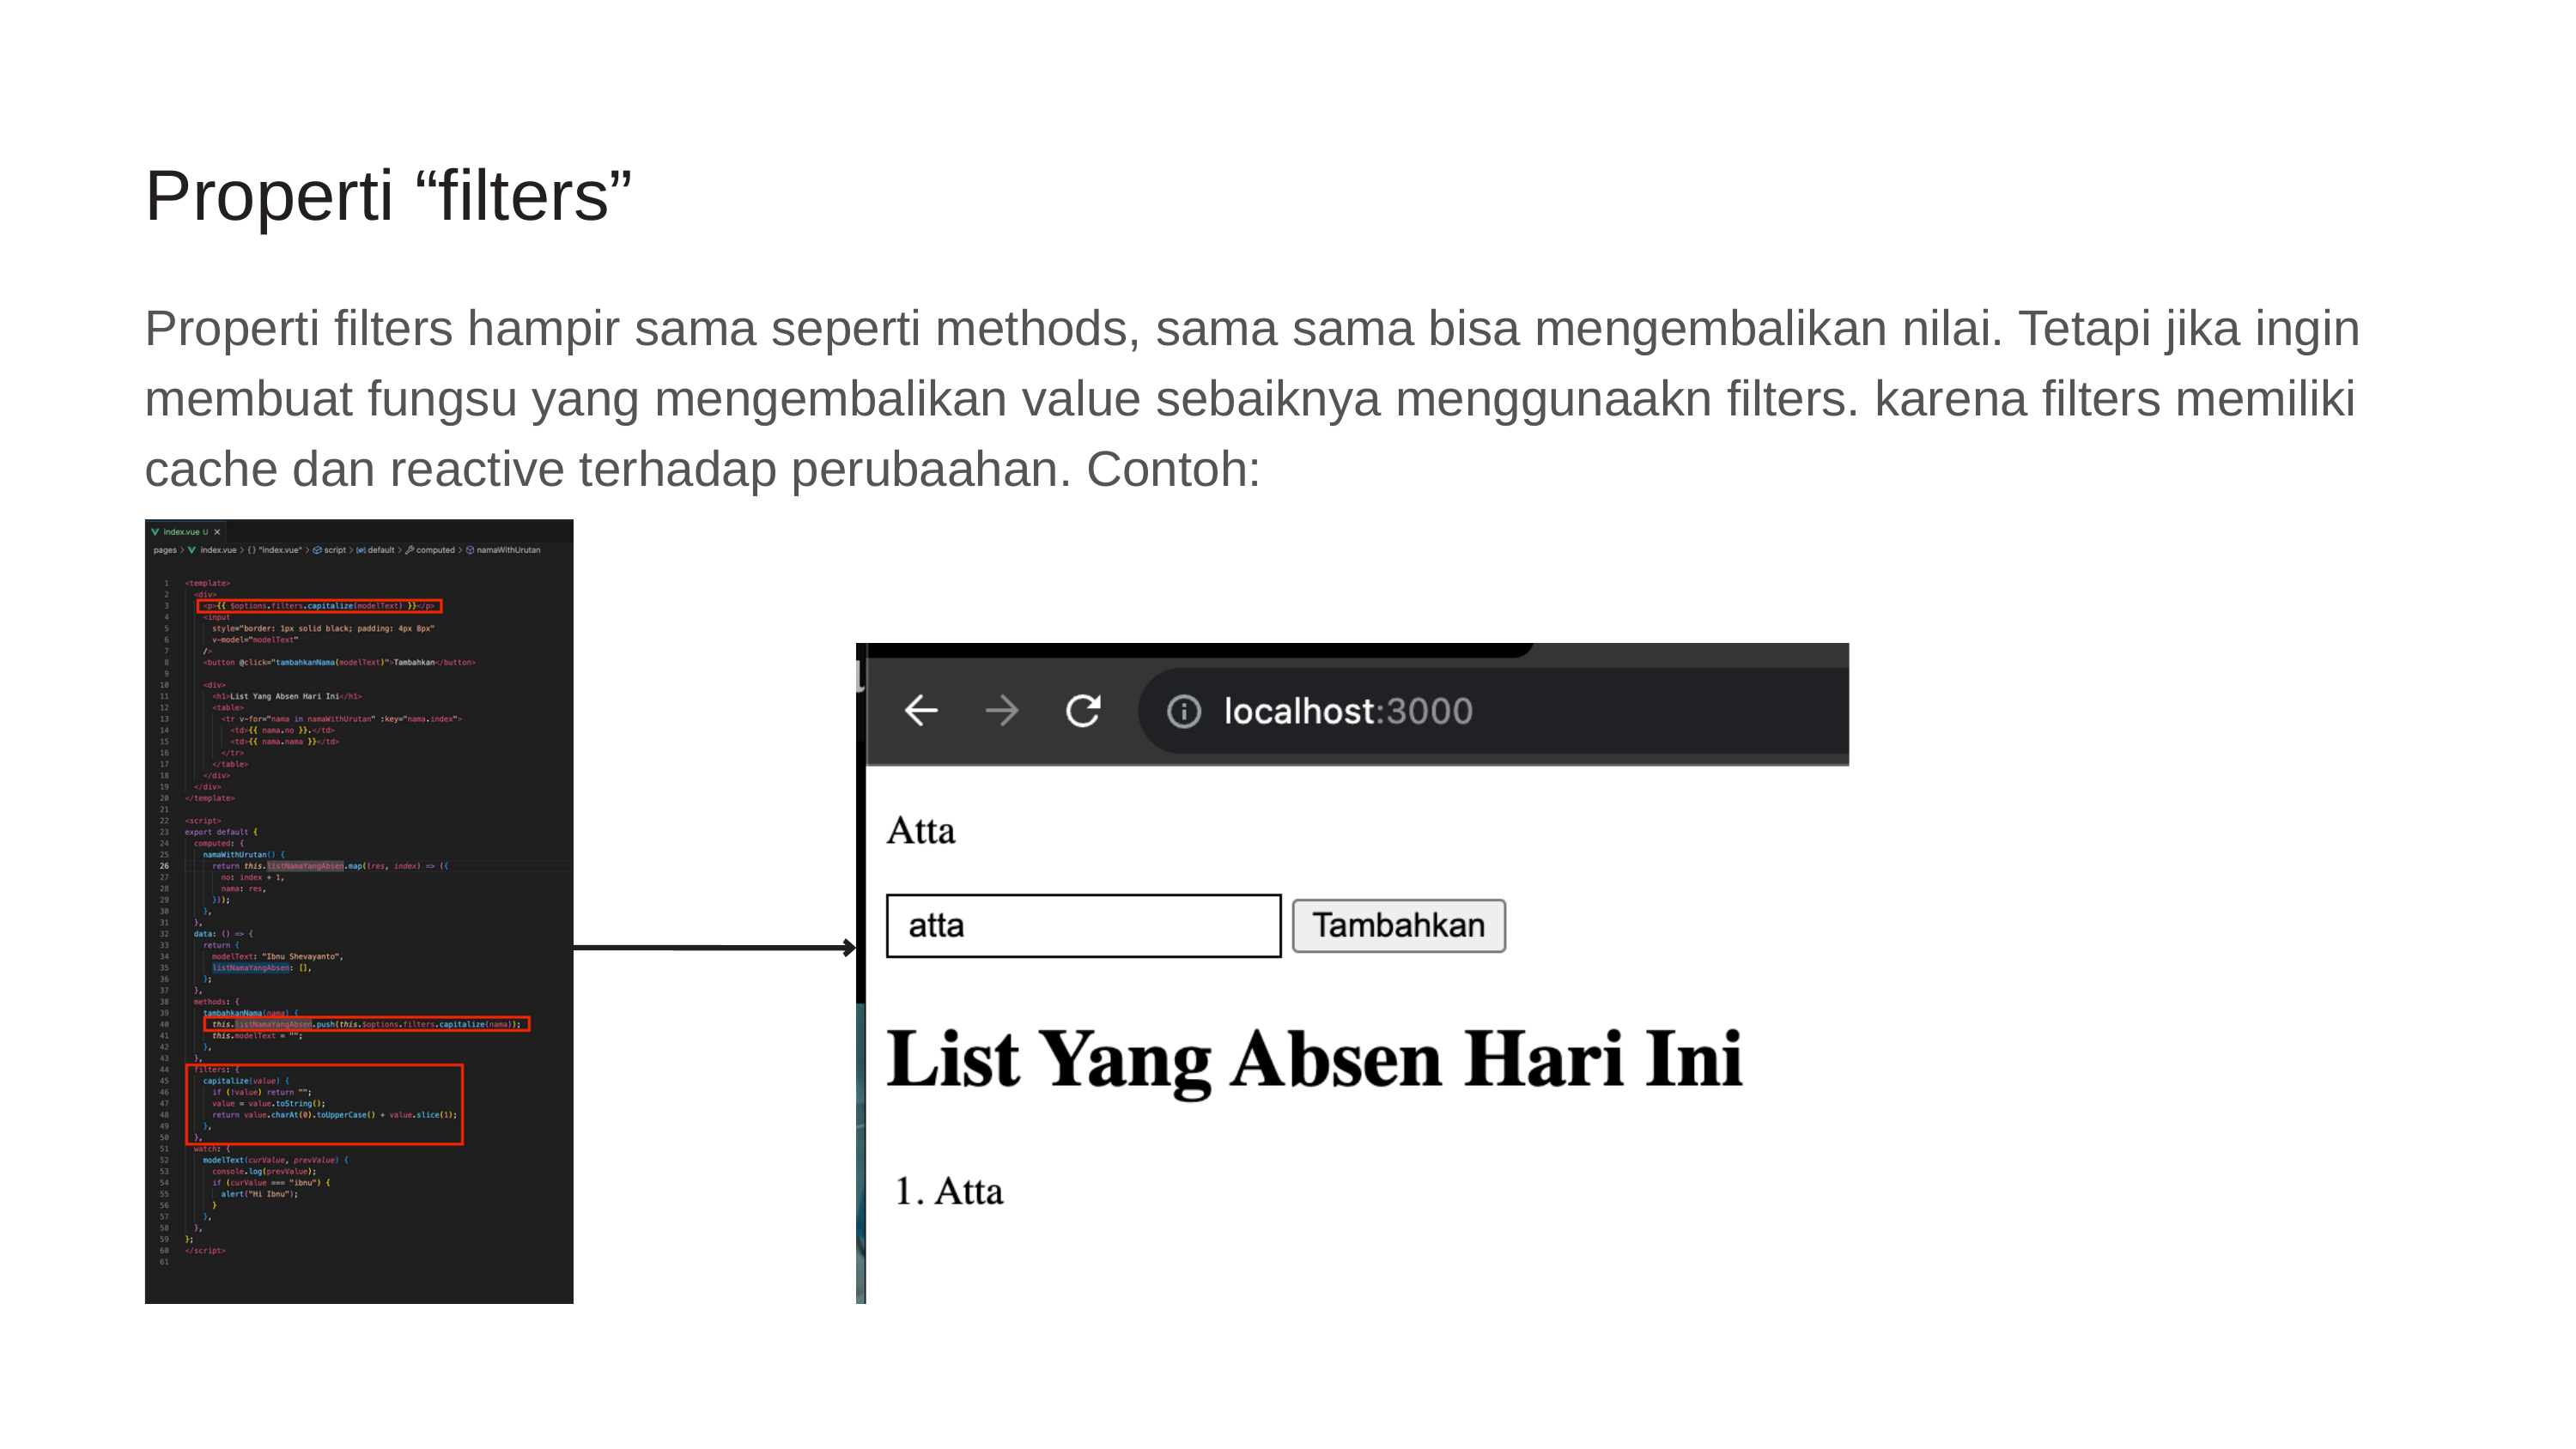

Properti “filters”
Properti filters hampir sama seperti methods, sama sama bisa mengembalikan nilai. Tetapi jika ingin membuat fungsu yang mengembalikan value sebaiknya menggunaakn filters. karena filters memiliki cache dan reactive terhadap perubaahan. Contoh: